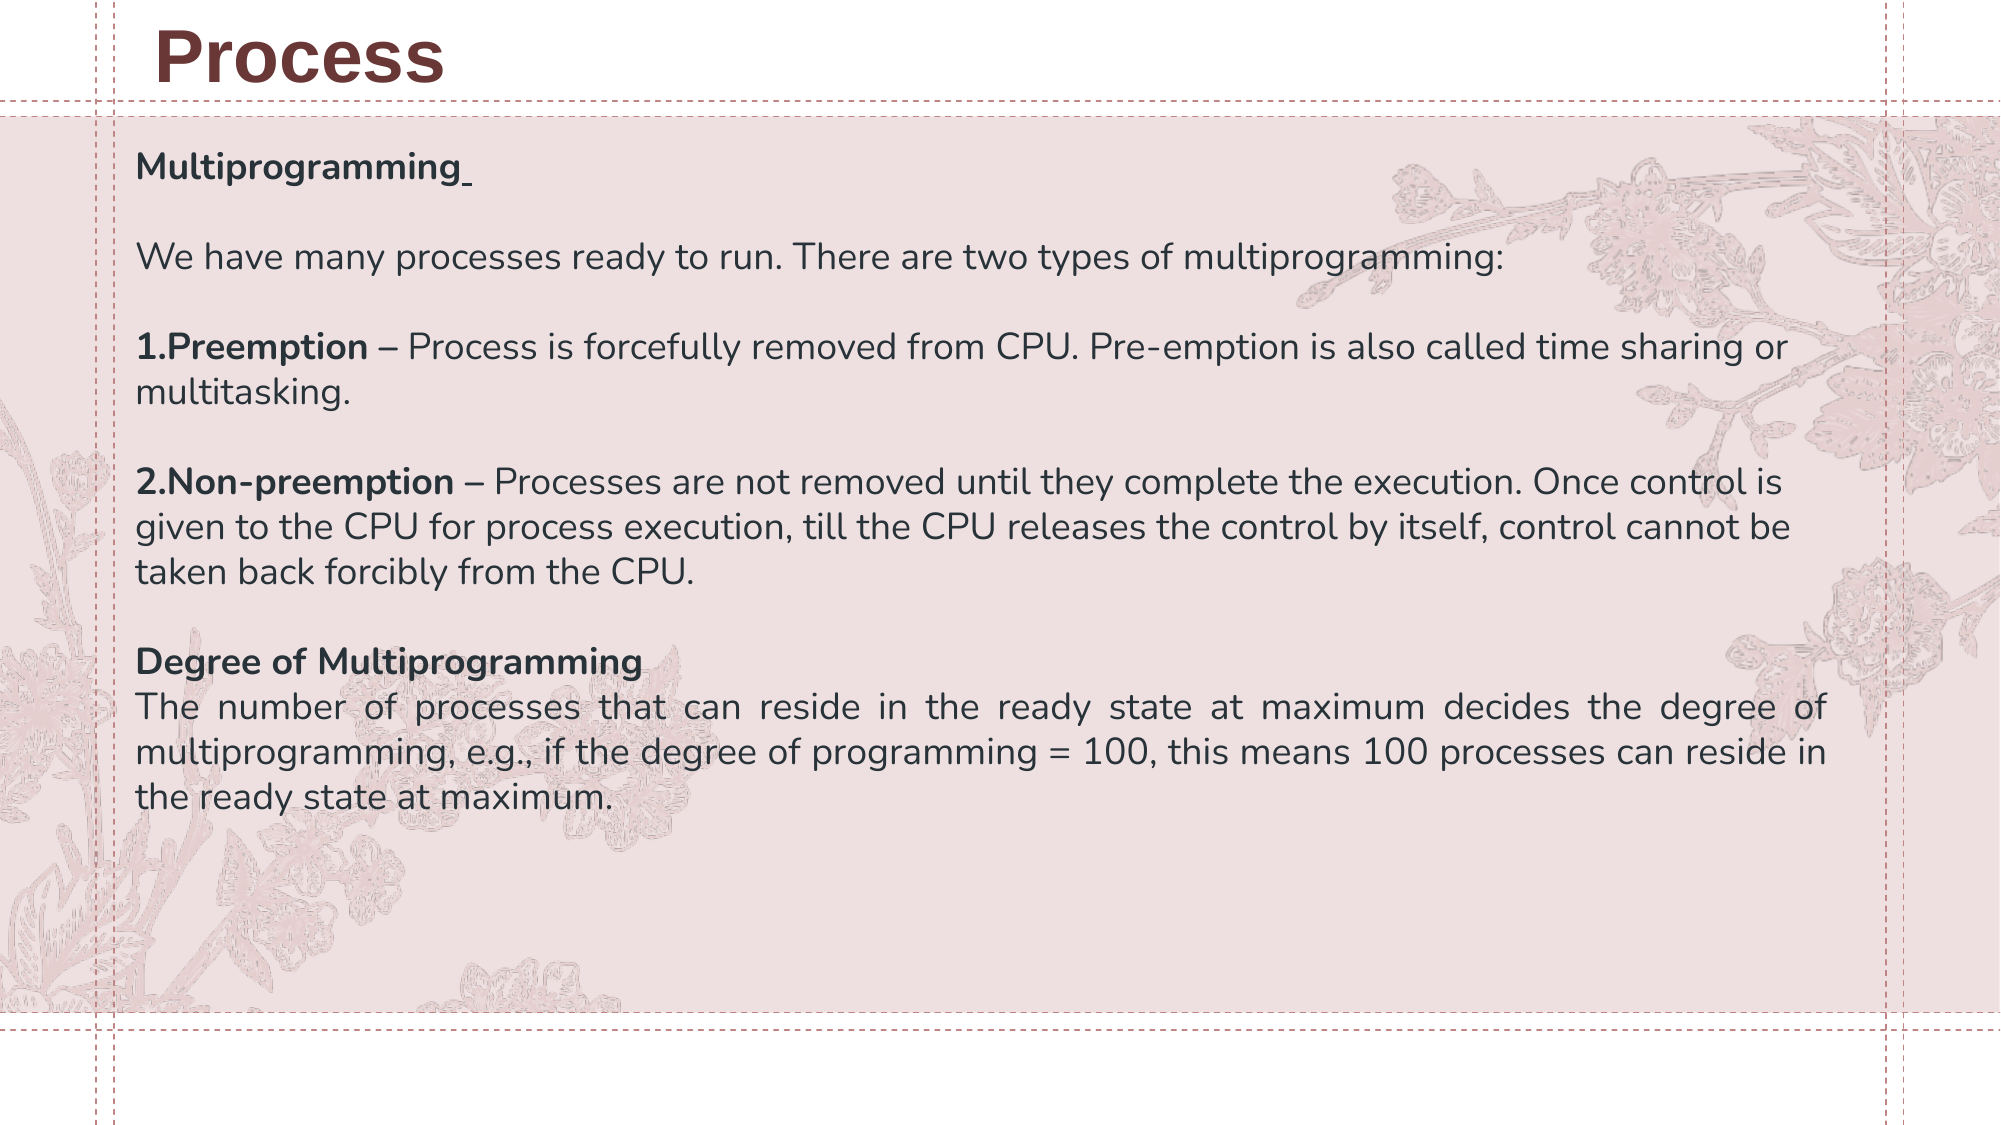

Process
Multiprogramming

We have many processes ready to run. There are two types of multiprogramming:

Preemption – Process is forcefully removed from CPU. Pre-emption is also called time sharing or multitasking.

Non-preemption – Processes are not removed until they complete the execution. Once control is given to the CPU for process execution, till the CPU releases the control by itself, control cannot be taken back forcibly from the CPU.

Degree of Multiprogramming
The number of processes that can reside in the ready state at maximum decides the degree of multiprogramming, e.g., if the degree of programming = 100, this means 100 processes can reside in the ready state at maximum.